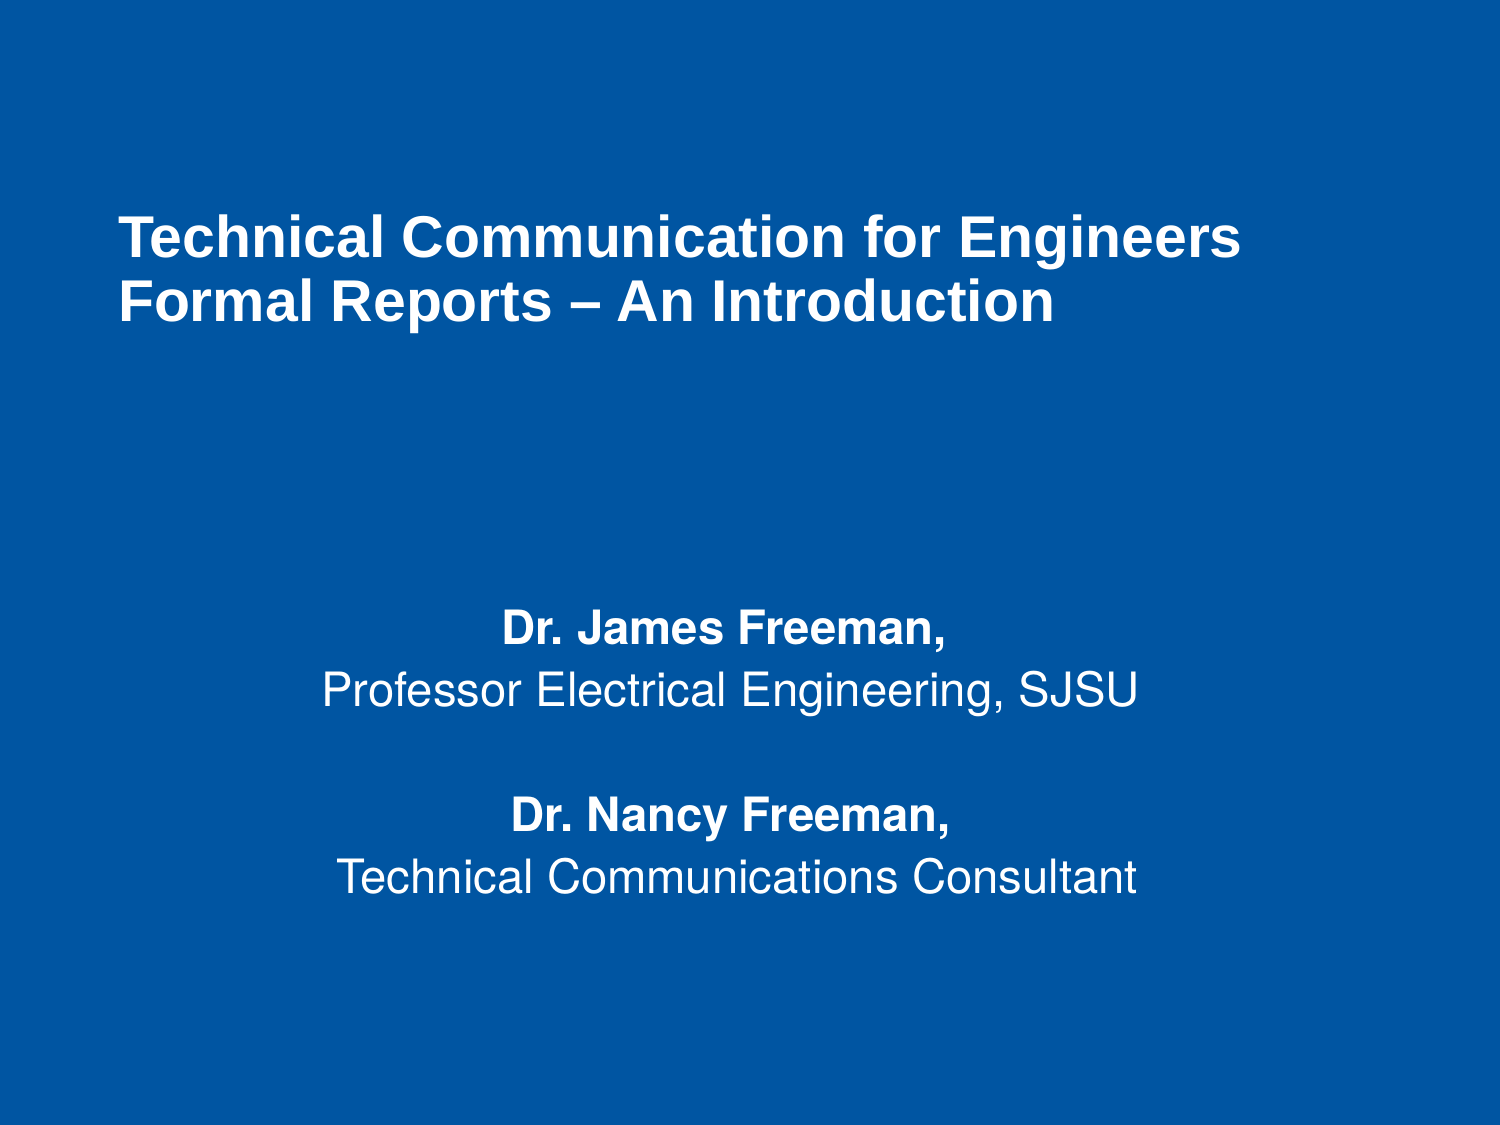

# Technical Communication for Engineers Formal Reports – An Introduction

Dr. James Freeman,
Professor Electrical Engineering, SJSU

Dr. Nancy Freeman,
 Technical Communications Consultant